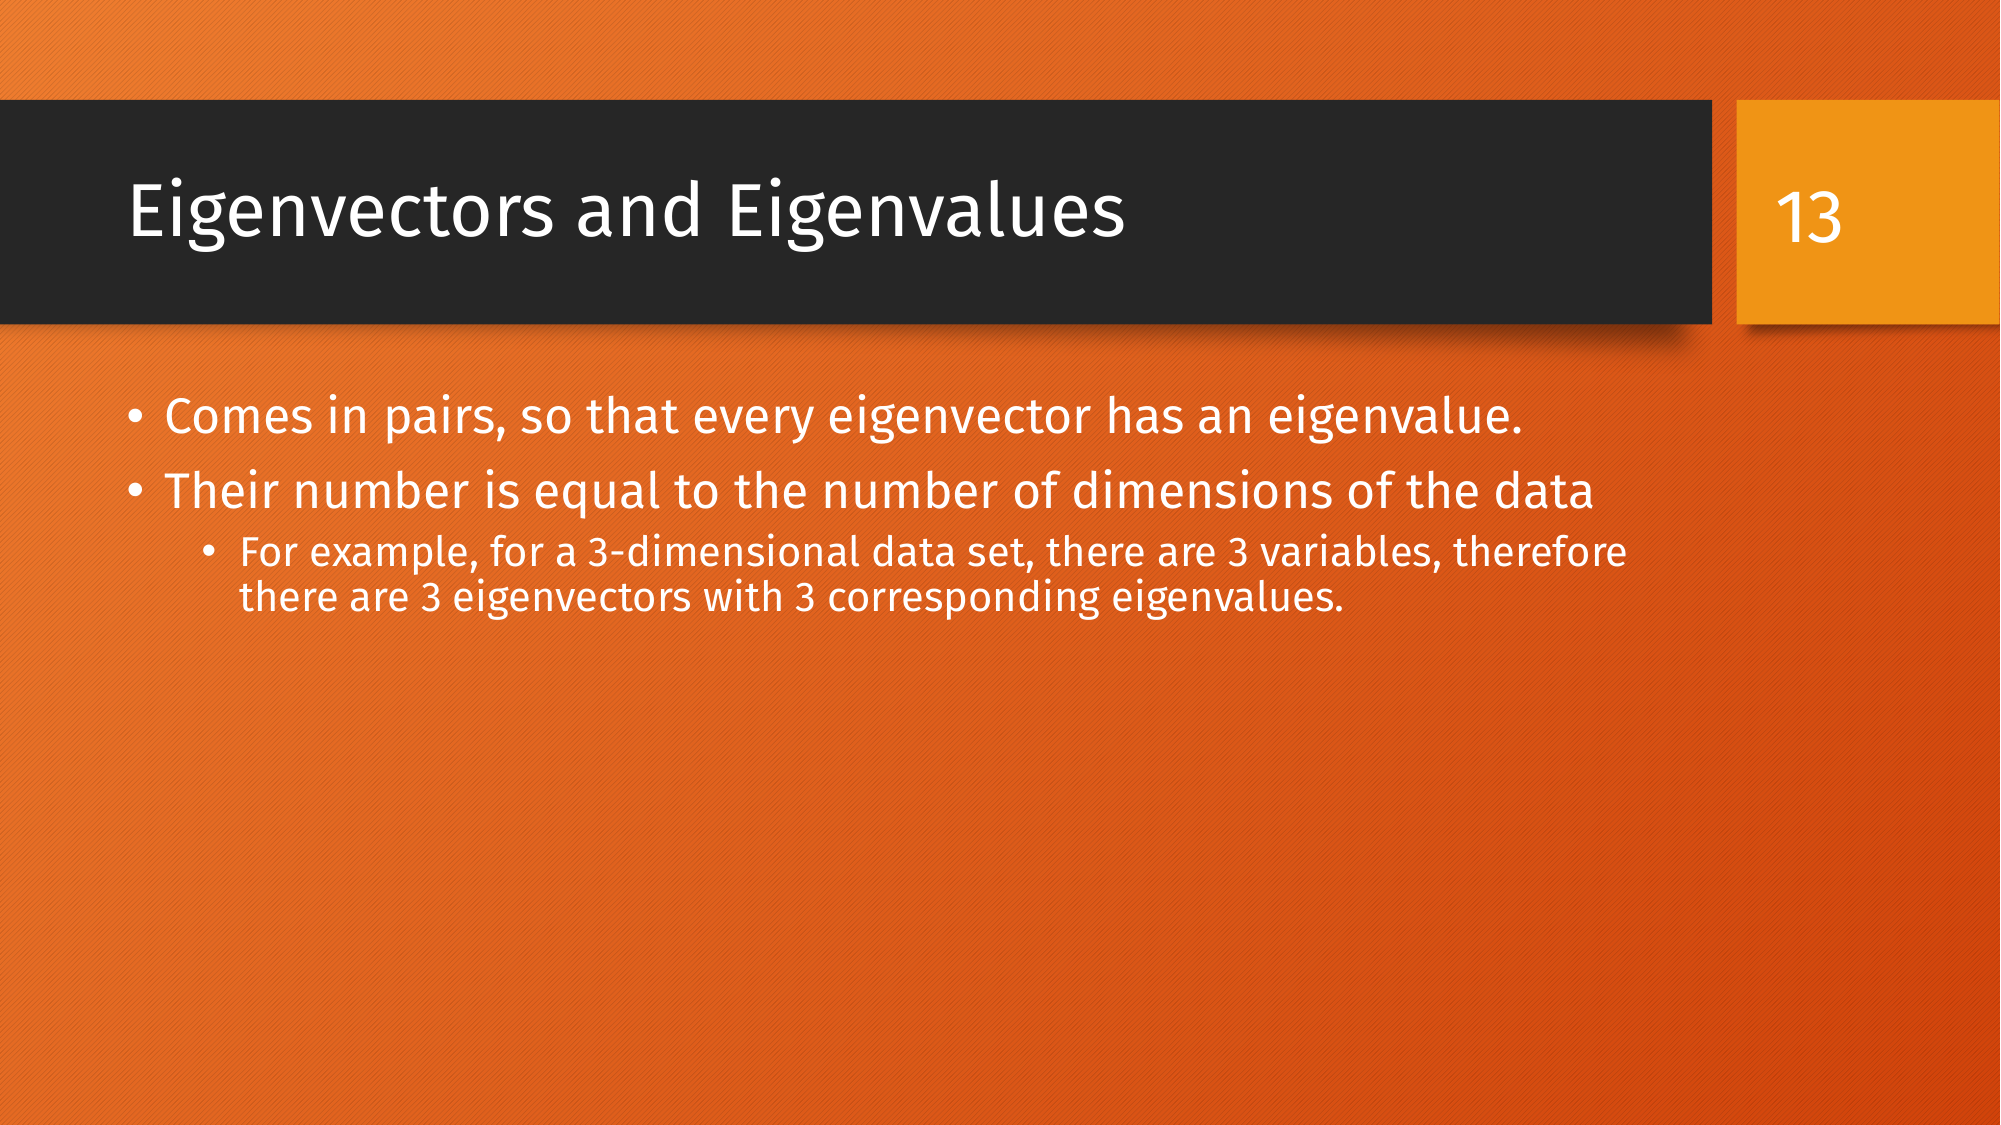

13
# Eigenvectors and Eigenvalues
Comes in pairs, so that every eigenvector has an eigenvalue.
Their number is equal to the number of dimensions of the data
For example, for a 3-dimensional data set, there are 3 variables, therefore there are 3 eigenvectors with 3 corresponding eigenvalues.